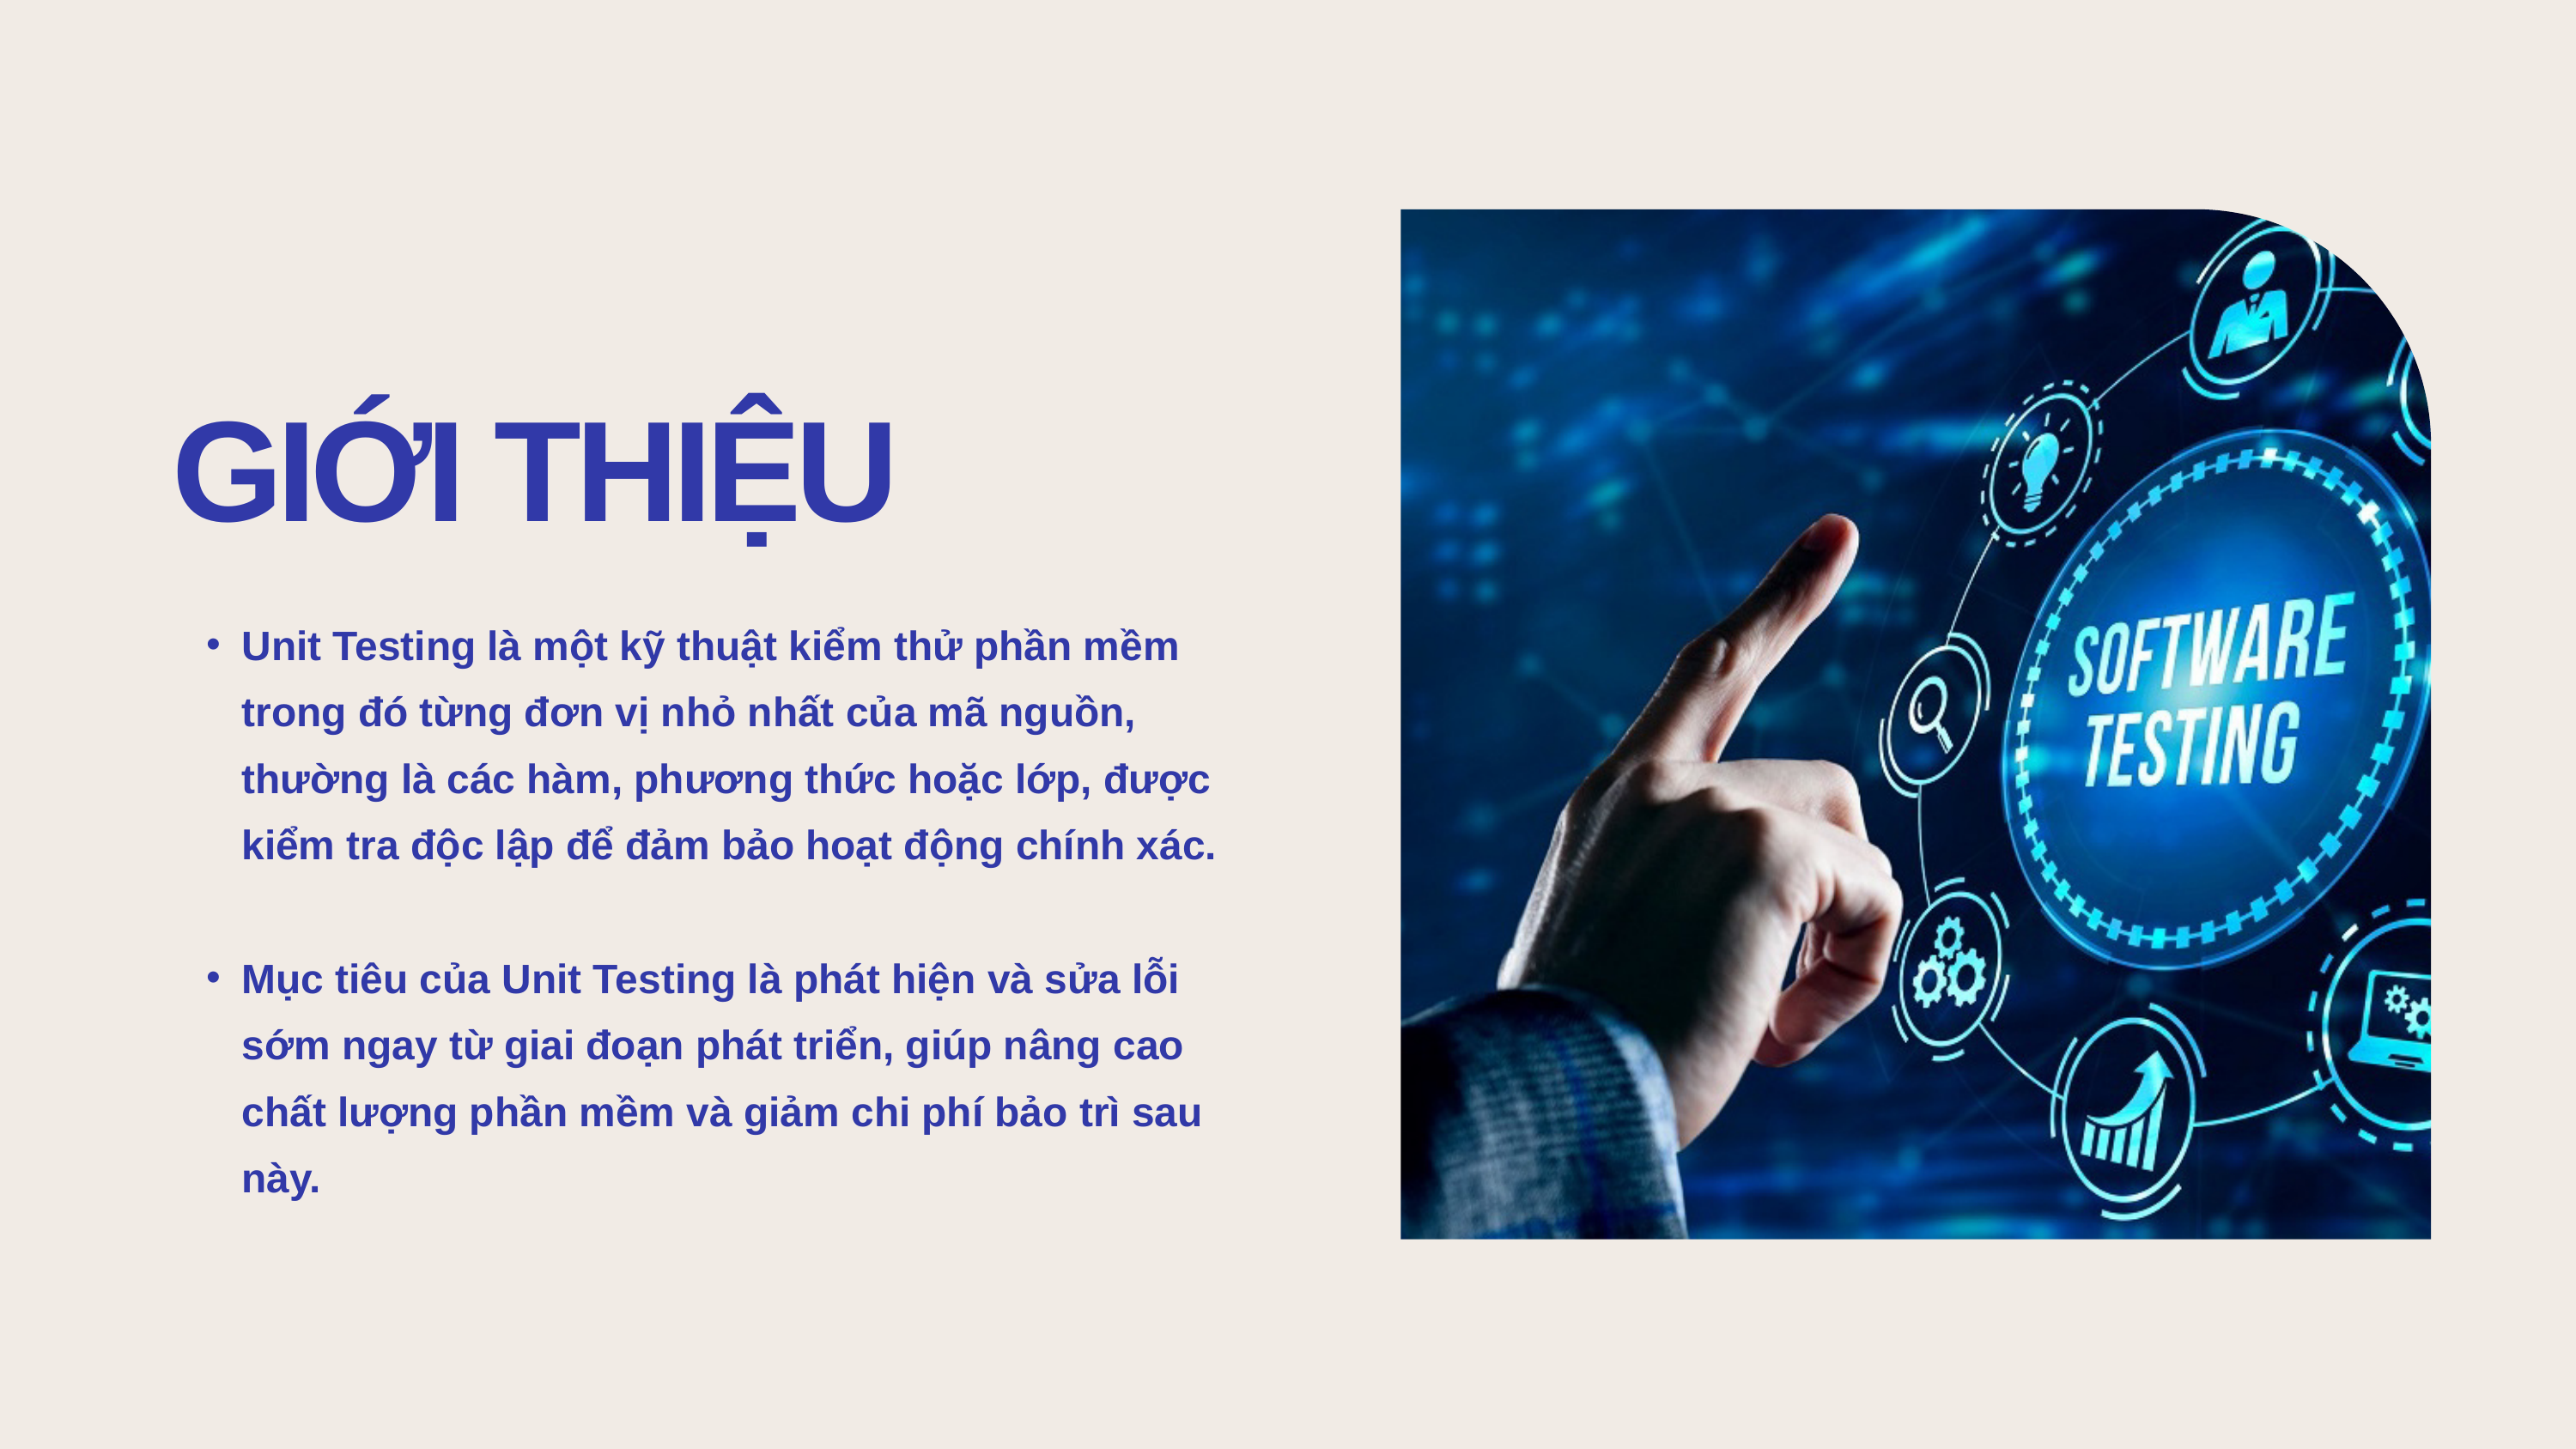

GIỚI THIỆU
Unit Testing là một kỹ thuật kiểm thử phần mềm trong đó từng đơn vị nhỏ nhất của mã nguồn, thường là các hàm, phương thức hoặc lớp, được kiểm tra độc lập để đảm bảo hoạt động chính xác.

Mục tiêu của Unit Testing là phát hiện và sửa lỗi sớm ngay từ giai đoạn phát triển, giúp nâng cao chất lượng phần mềm và giảm chi phí bảo trì sau này.